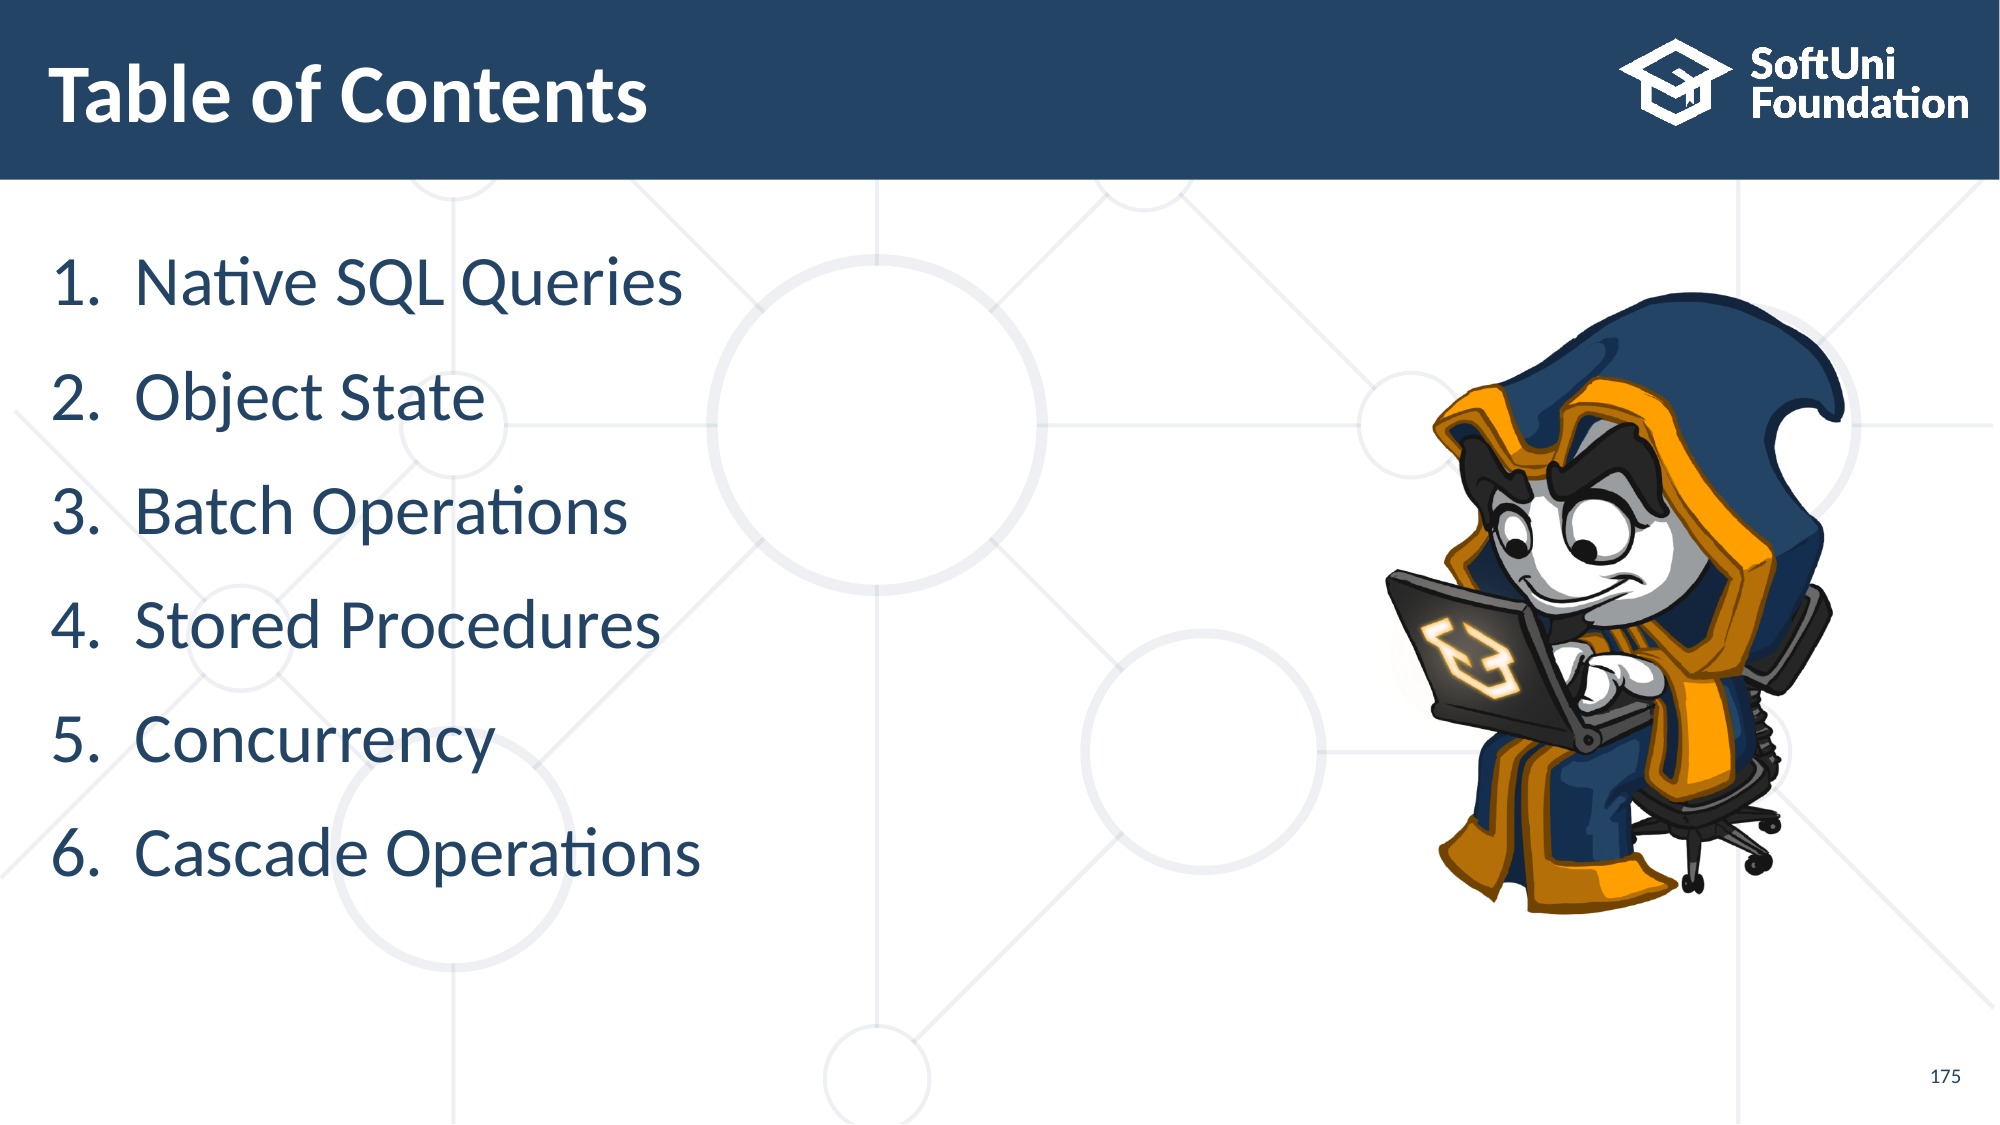

# Table of Contents
Native SQL Queries
Object State
Batch Operations
Stored Procedures
Concurrency
Cascade Operations

175